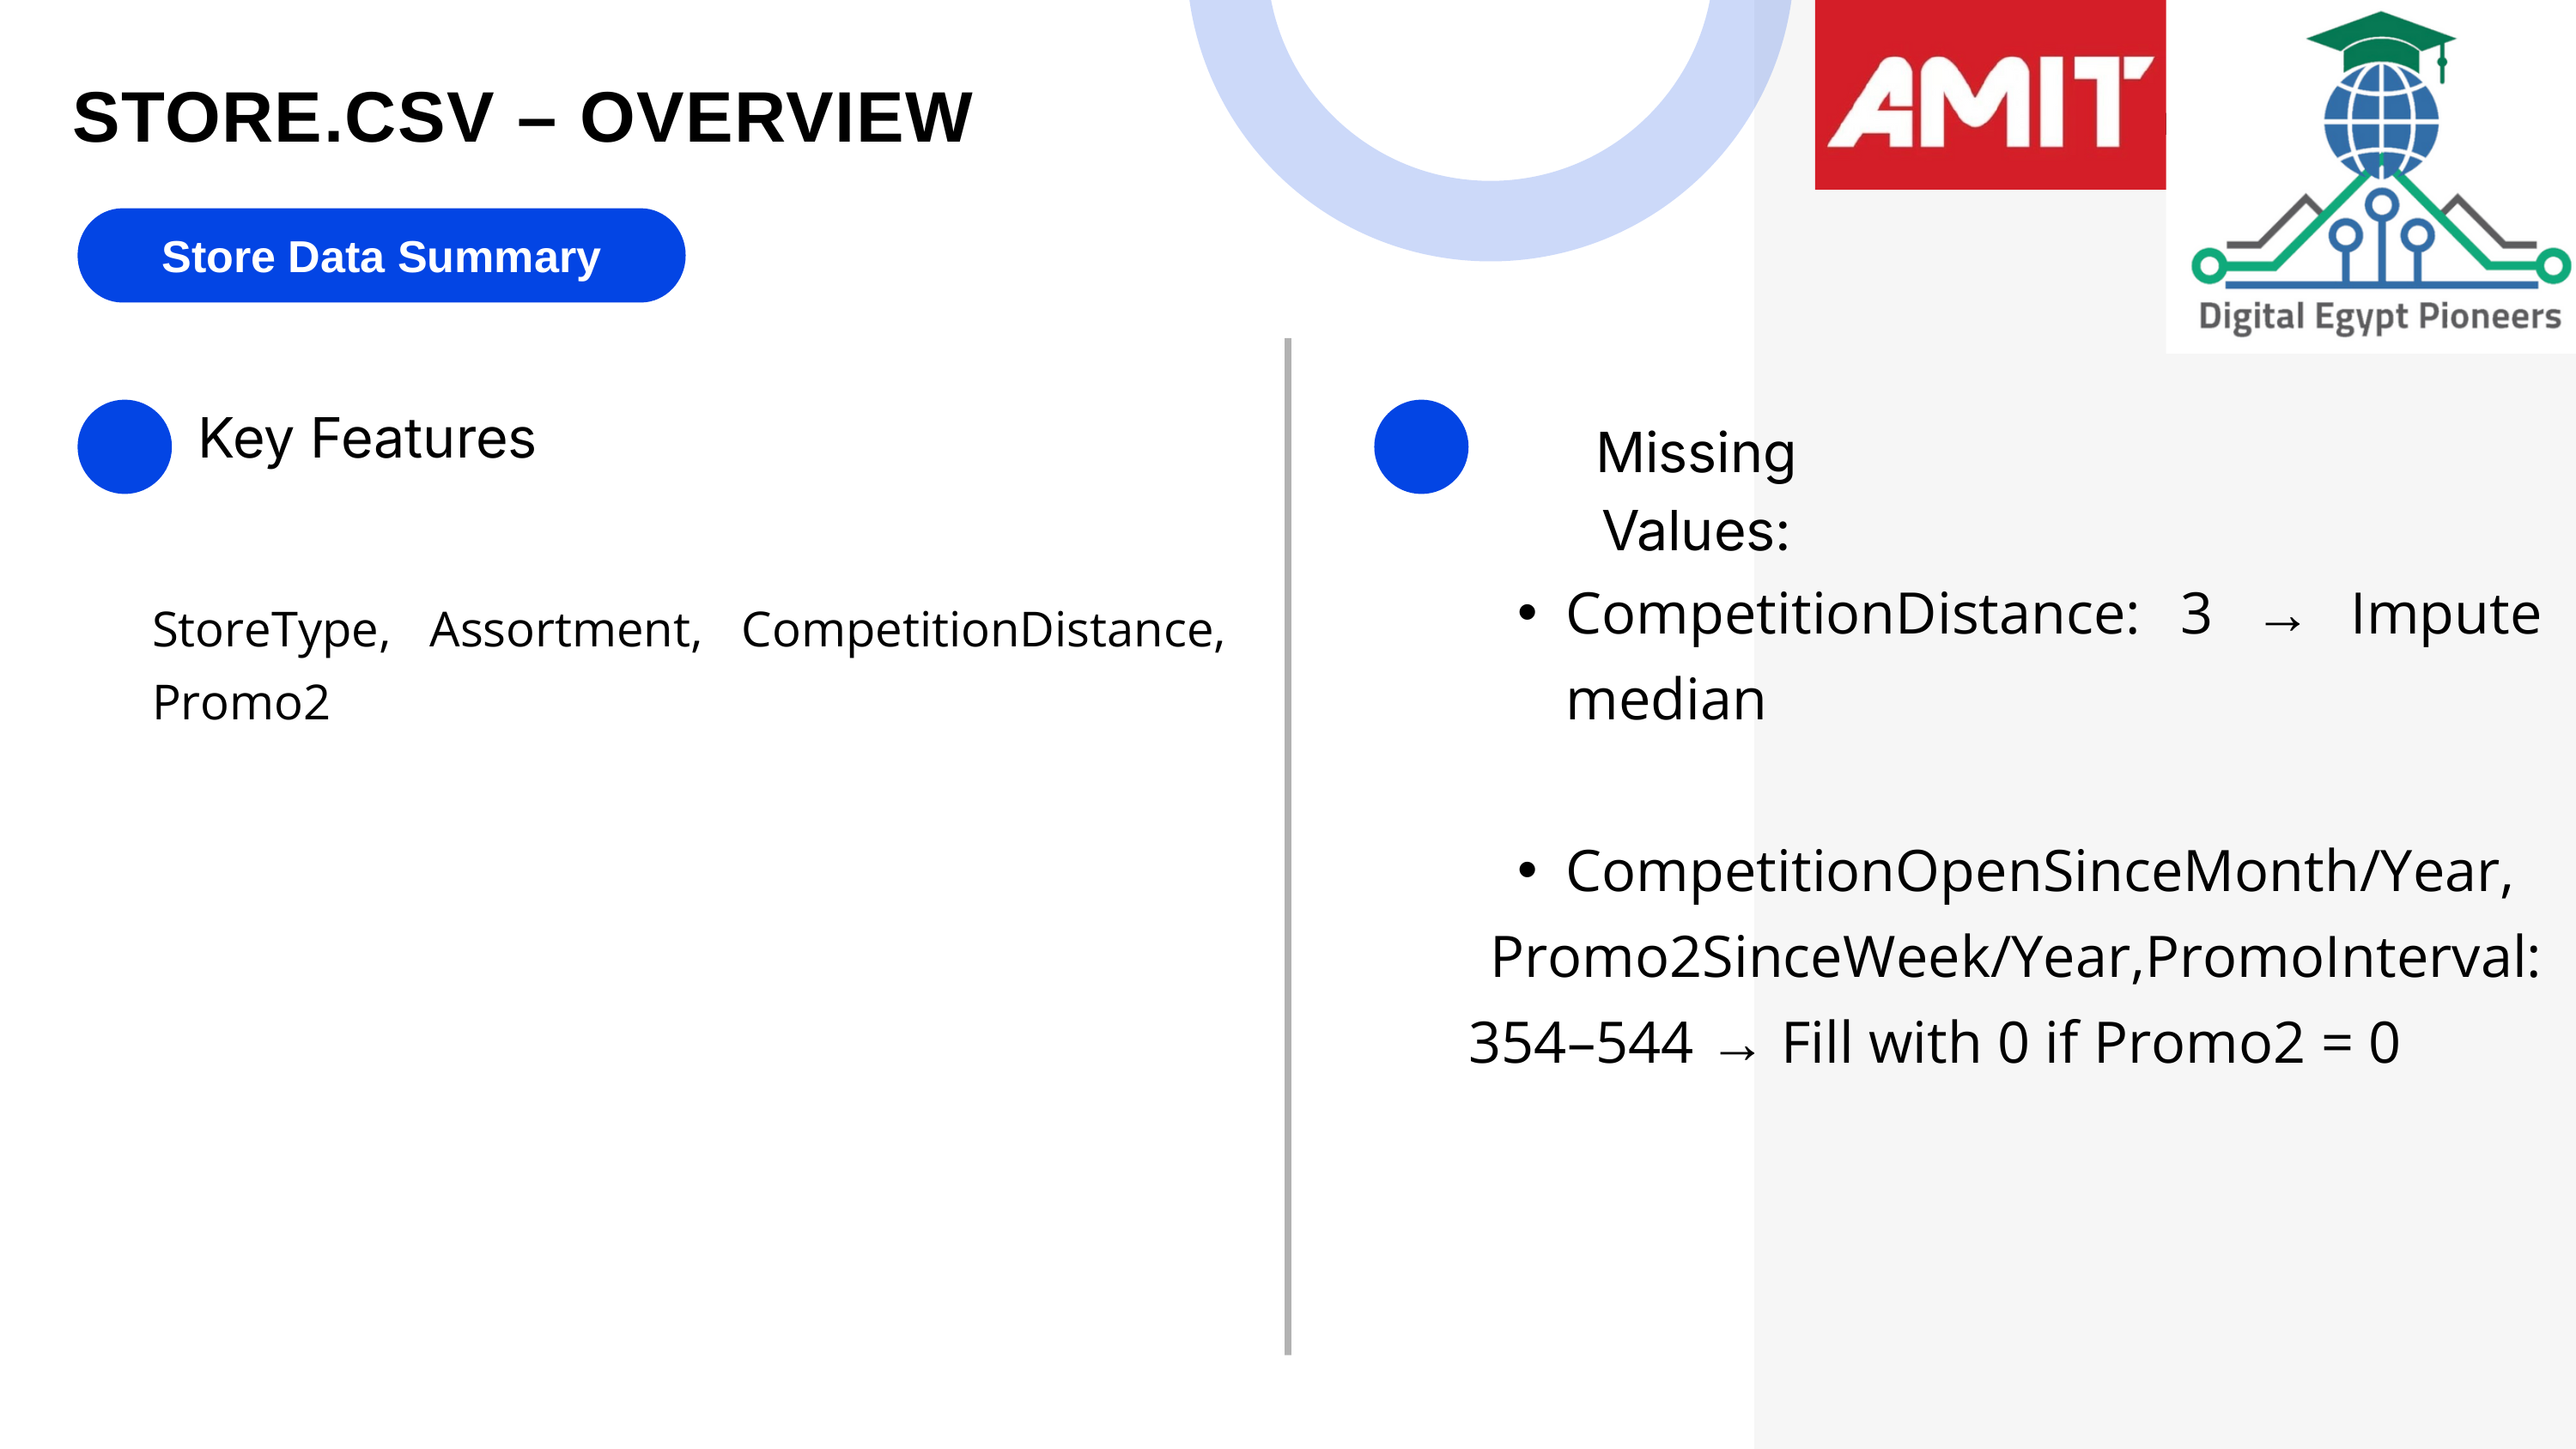

STORE.CSV – OVERVIEW

Thynk Unlimited

Store Data Summary

Key Features

Missing Values:
CompetitionDistance: 3 → Impute median

CompetitionOpenSinceMonth/Year,
 Promo2SinceWeek/Year,PromoInterval: 354–544 → Fill with 0 if Promo2 = 0

StoreType, Assortment, CompetitionDistance, Promo2